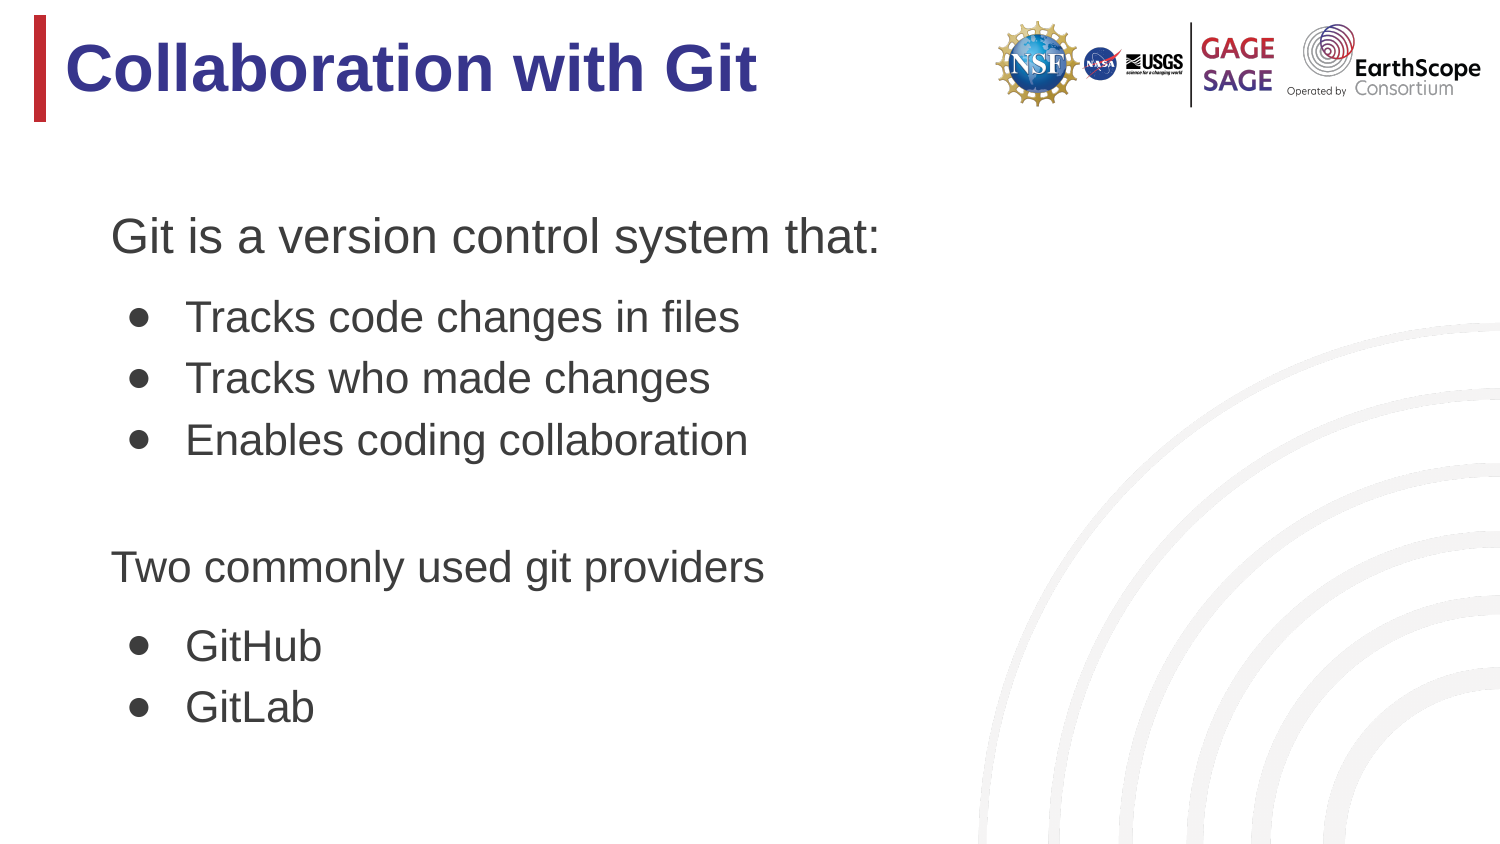

# Collaboration with Git
Git is a version control system that:
Tracks code changes in files
Tracks who made changes
Enables coding collaboration

Two commonly used git providers
GitHub
GitLab